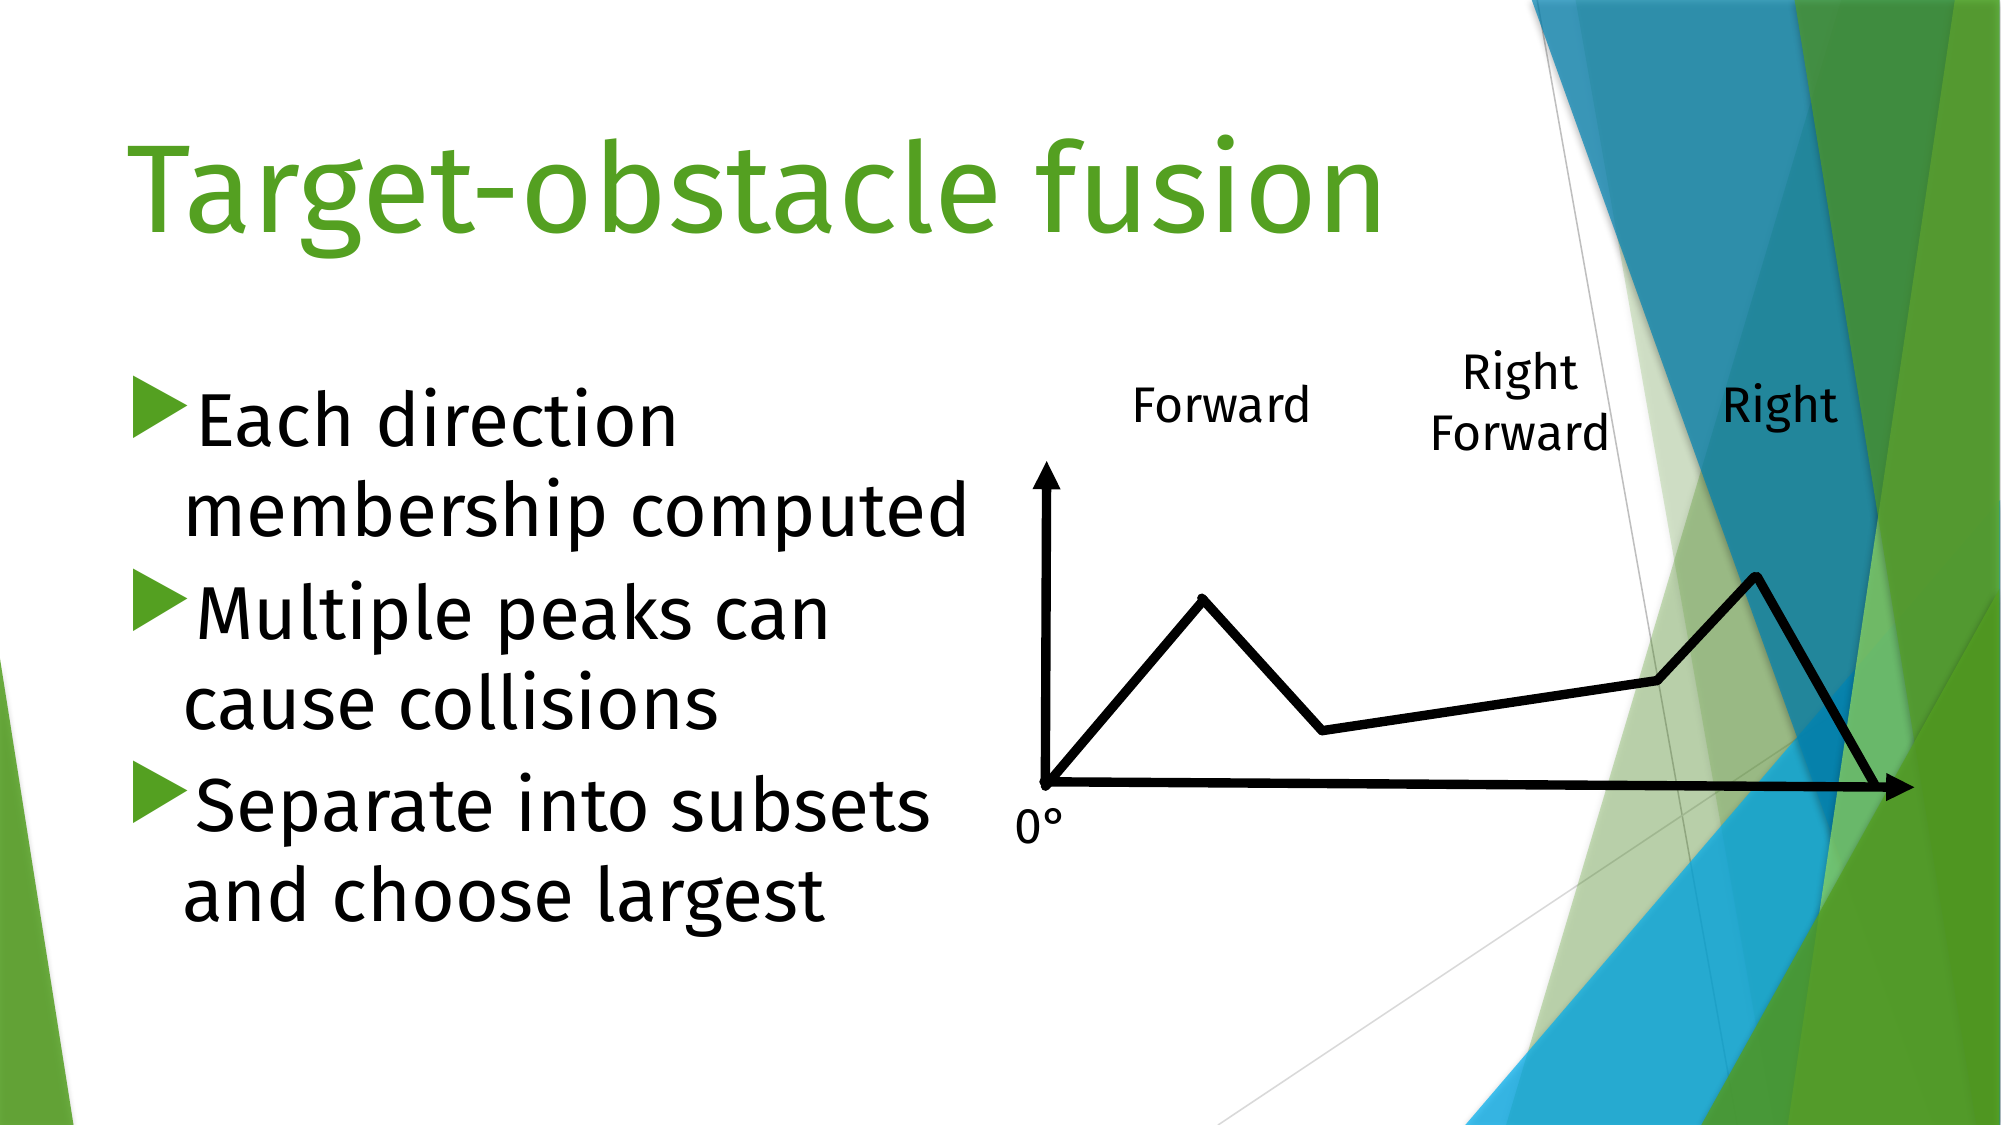

# Target-obstacle fusion
Each direction membership computed
Multiple peaks can cause collisions
Separate into subsets and choose largest
Right Forward
Right
Forward
0°